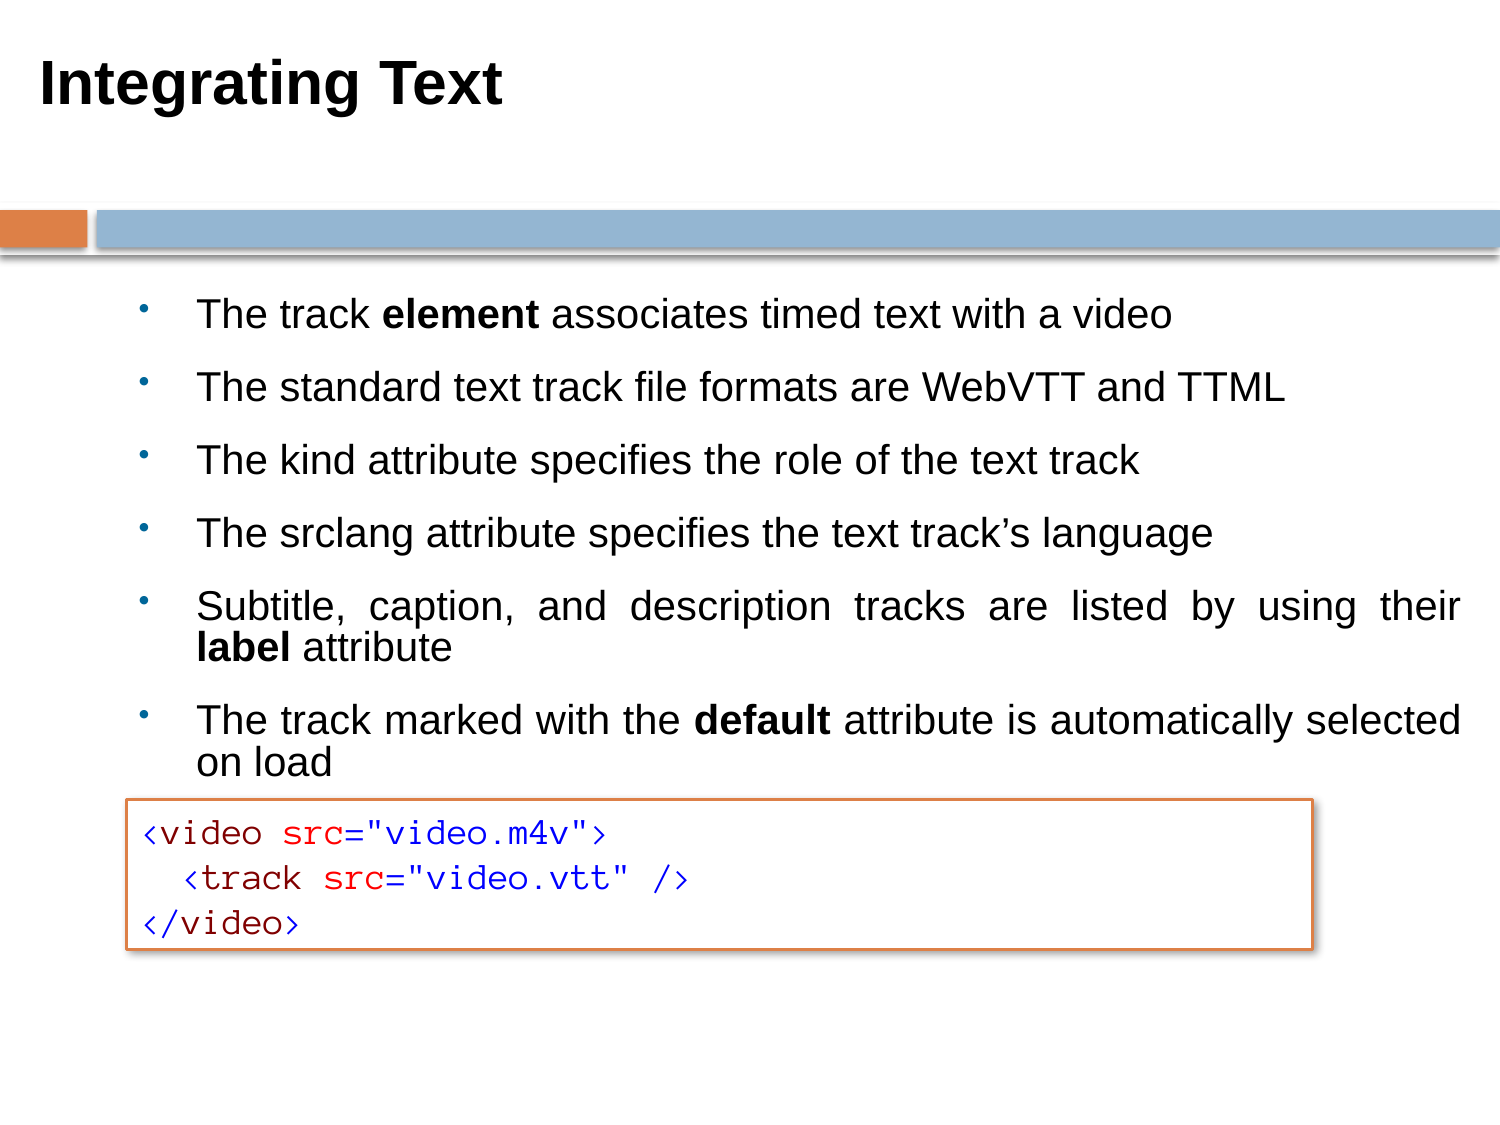

Integrating Text
The track element associates timed text with a video
The standard text track file formats are WebVTT and TTML
The kind attribute specifies the role of the text track
The srclang attribute specifies the text track’s language
Subtitle, caption, and description tracks are listed by using their label attribute
The track marked with the default attribute is automatically selected on load

<video src="video.m4v">
  <track src="video.vtt" />
</video>